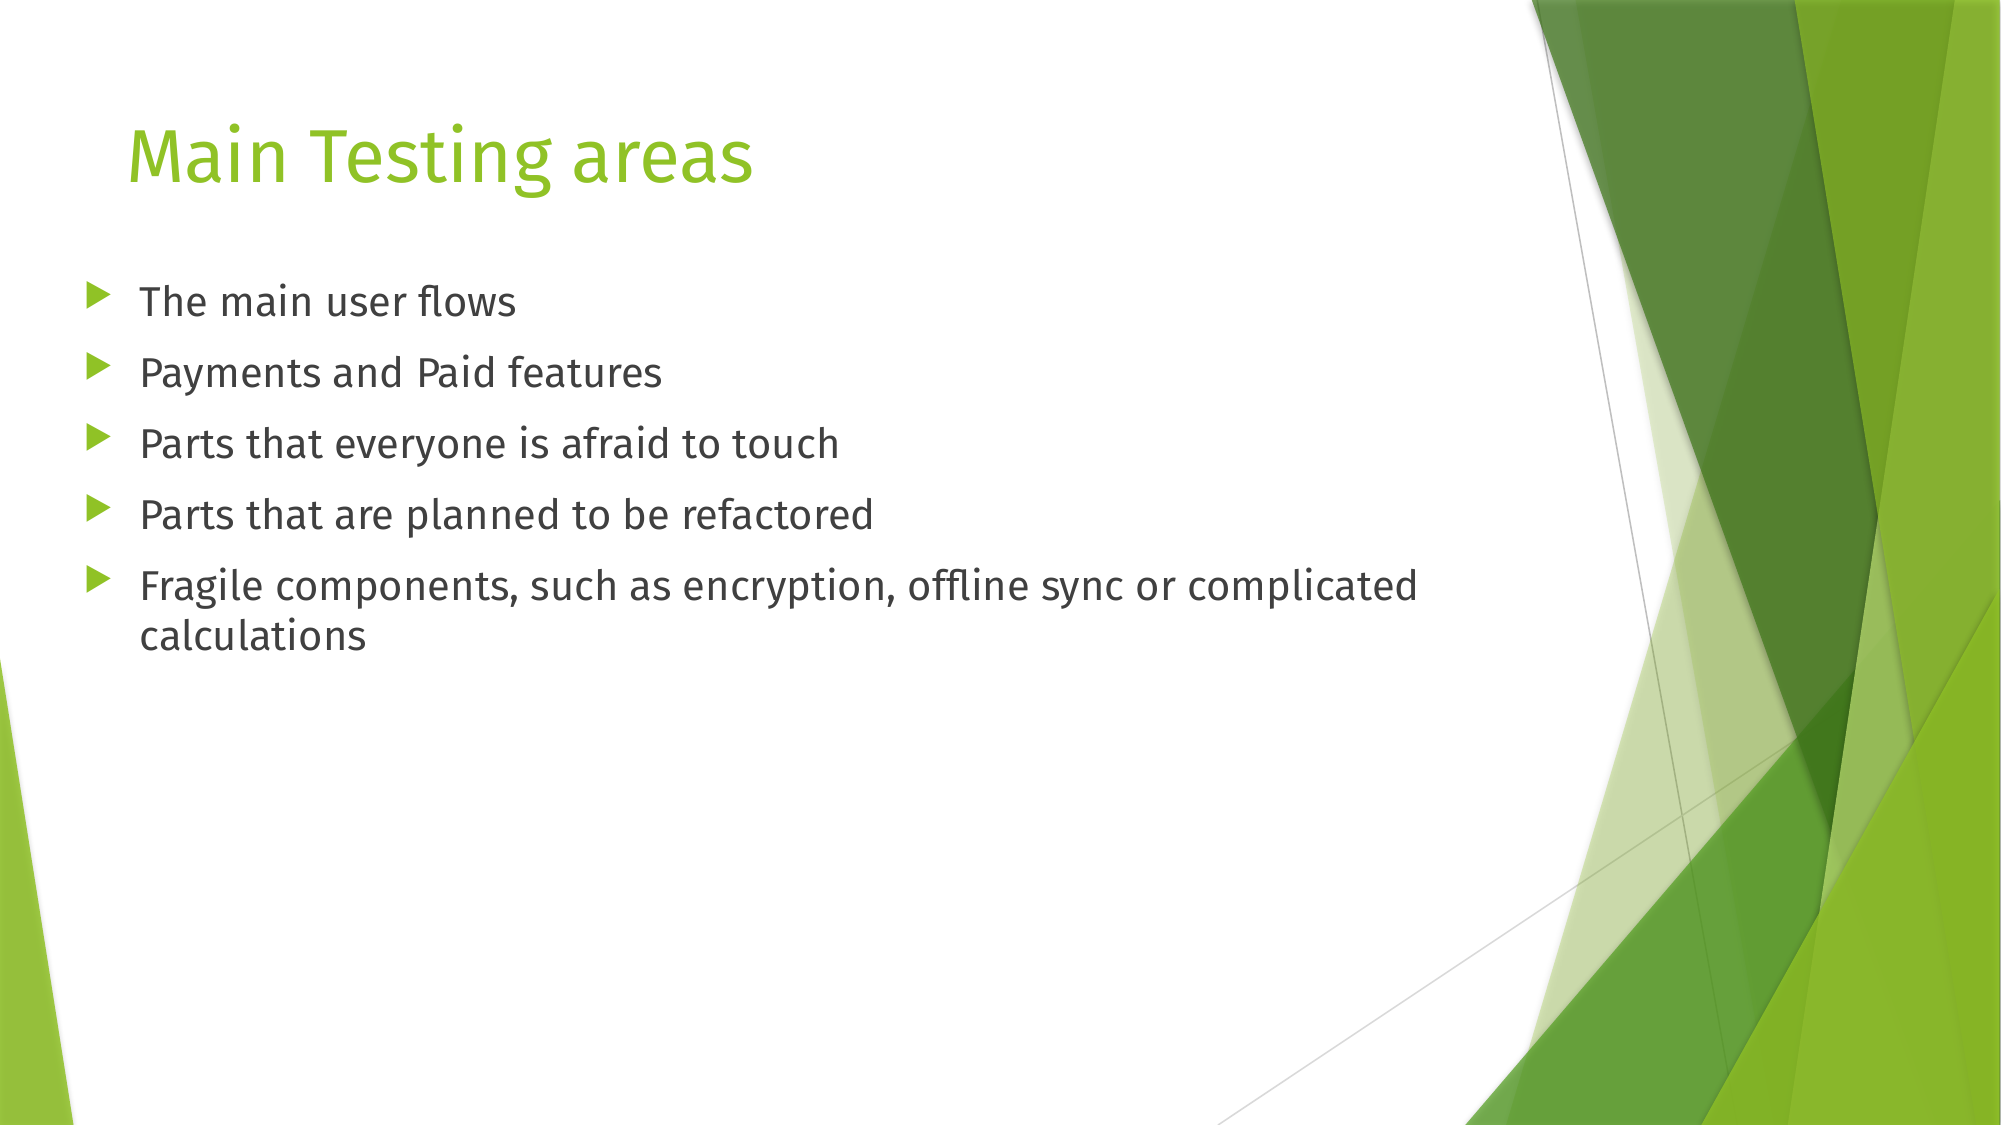

# Main Testing areas
The main user flows
Payments and Paid features
Parts that everyone is afraid to touch
Parts that are planned to be refactored
Fragile components, such as encryption, offline sync or complicated calculations